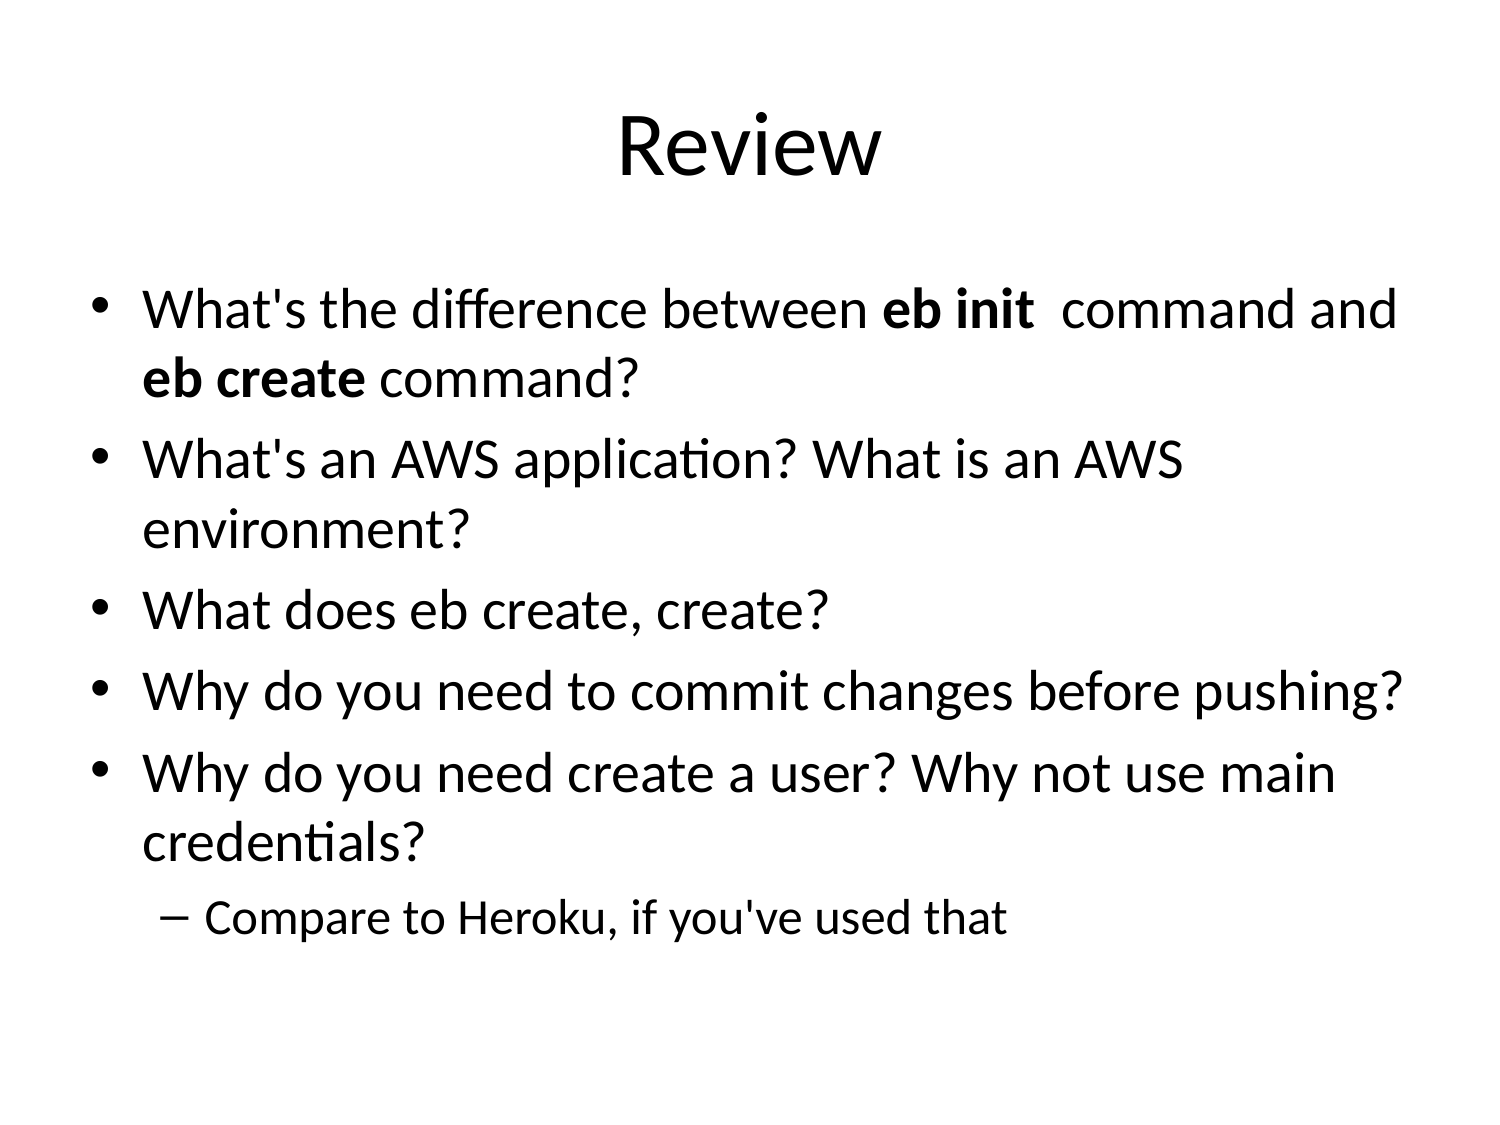

# Review
What's the difference between eb init  command and eb create command?
What's an AWS application? What is an AWS environment?
What does eb create, create?
Why do you need to commit changes before pushing?
Why do you need create a user? Why not use main credentials?
Compare to Heroku, if you've used that